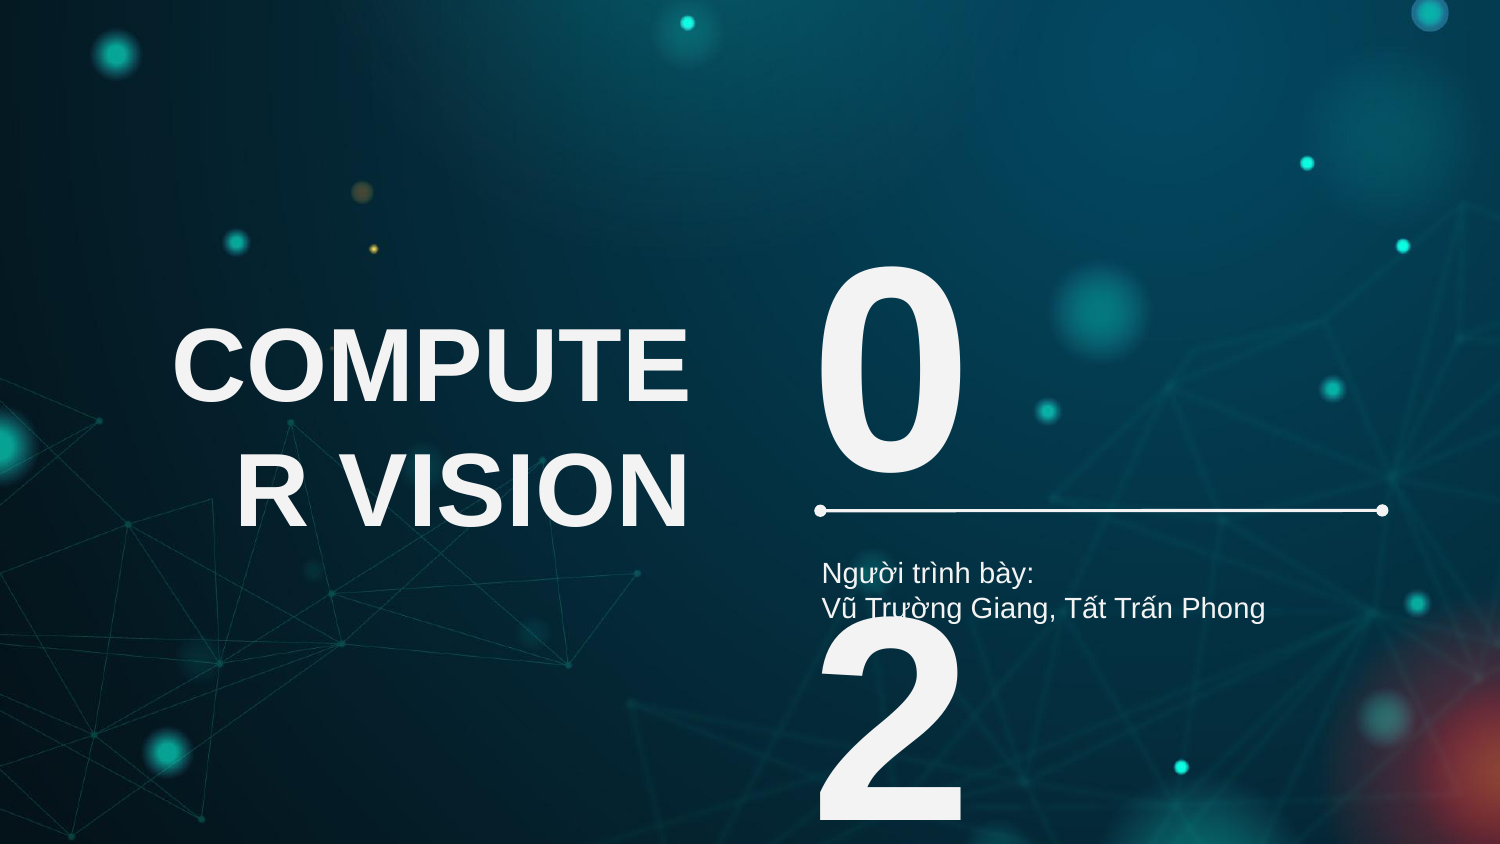

# COMPUTER VISION
02
Người trình bày:
Vũ Trường Giang, Tất Trấn Phong